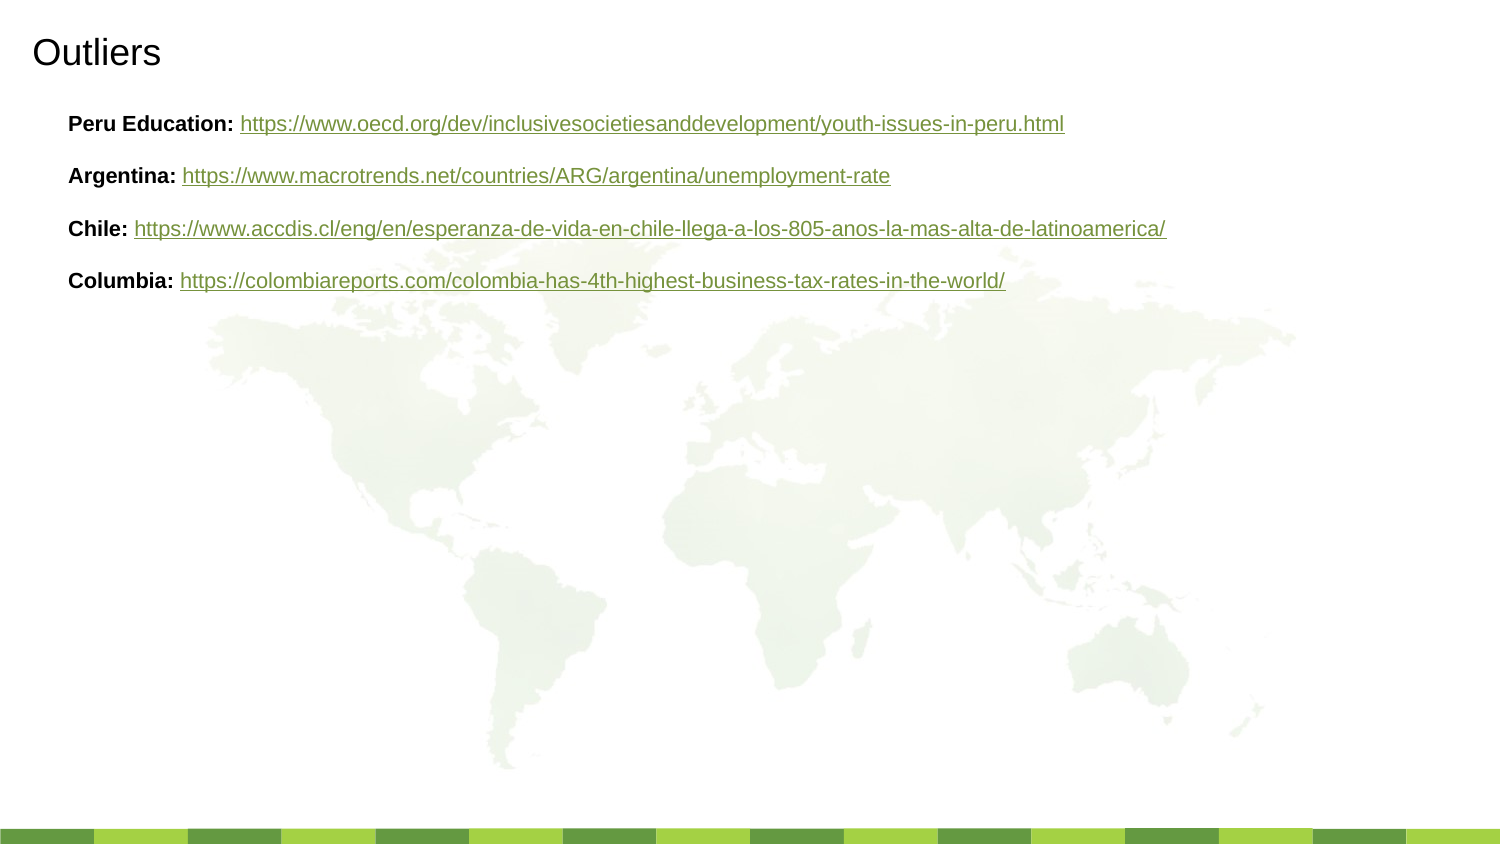

Outliers

Peru Education: https://www.oecd.org/dev/inclusivesocietiesanddevelopment/youth-issues-in-peru.html

Argentina: https://www.macrotrends.net/countries/ARG/argentina/unemployment-rate

Chile: https://www.accdis.cl/eng/en/esperanza-de-vida-en-chile-llega-a-los-805-anos-la-mas-alta-de-latinoamerica/

Columbia: https://colombiareports.com/colombia-has-4th-highest-business-tax-rates-in-the-world/